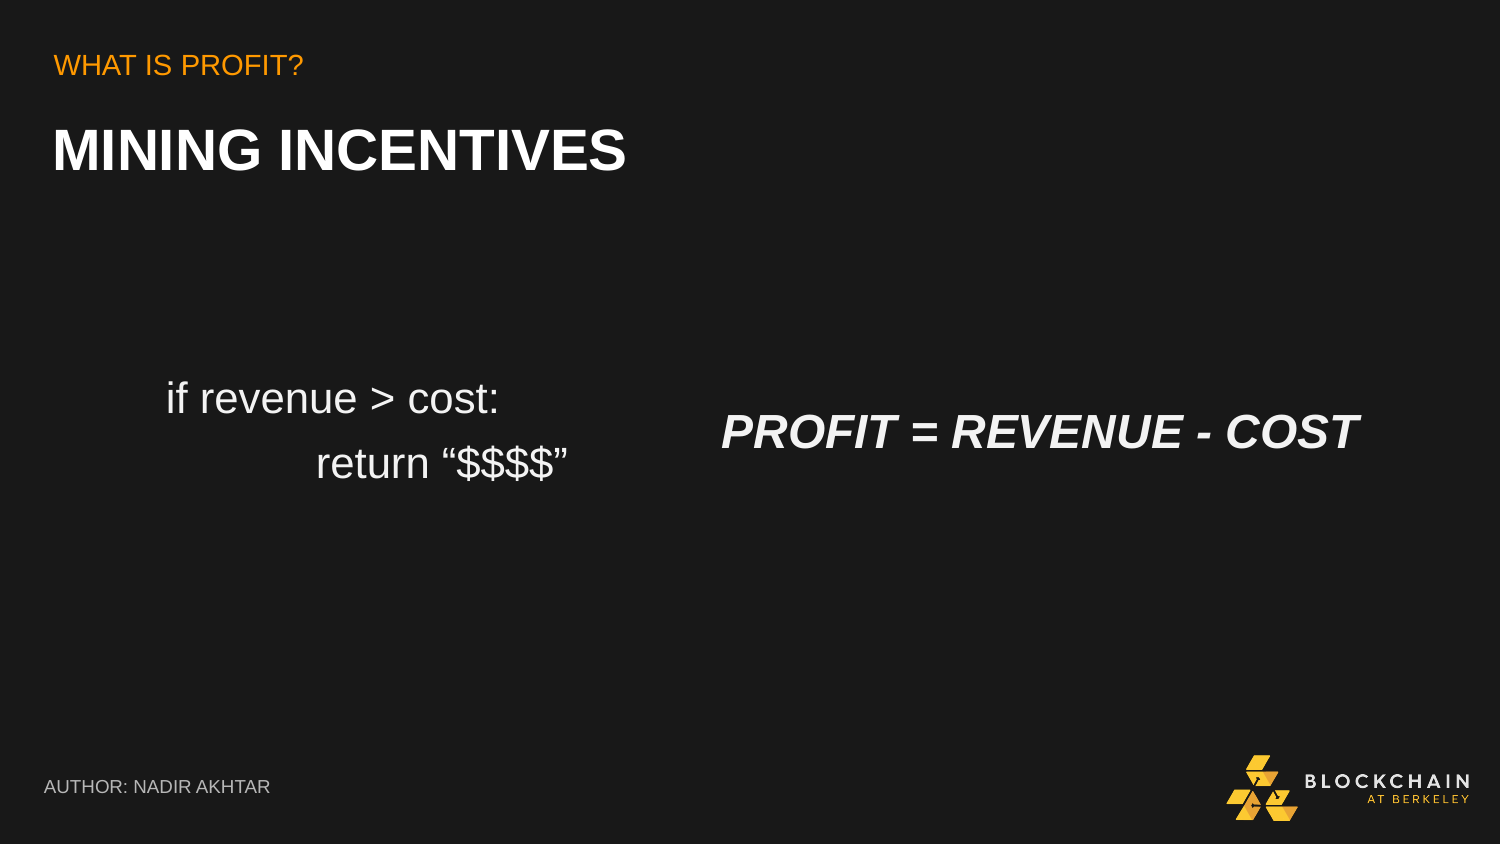

WHAT IS PROFIT?
MINING INCENTIVES
PROFIT = REVENUE - COST
if revenue > cost:
	return “$$$$”

AUTHOR: NADIR AKHTAR